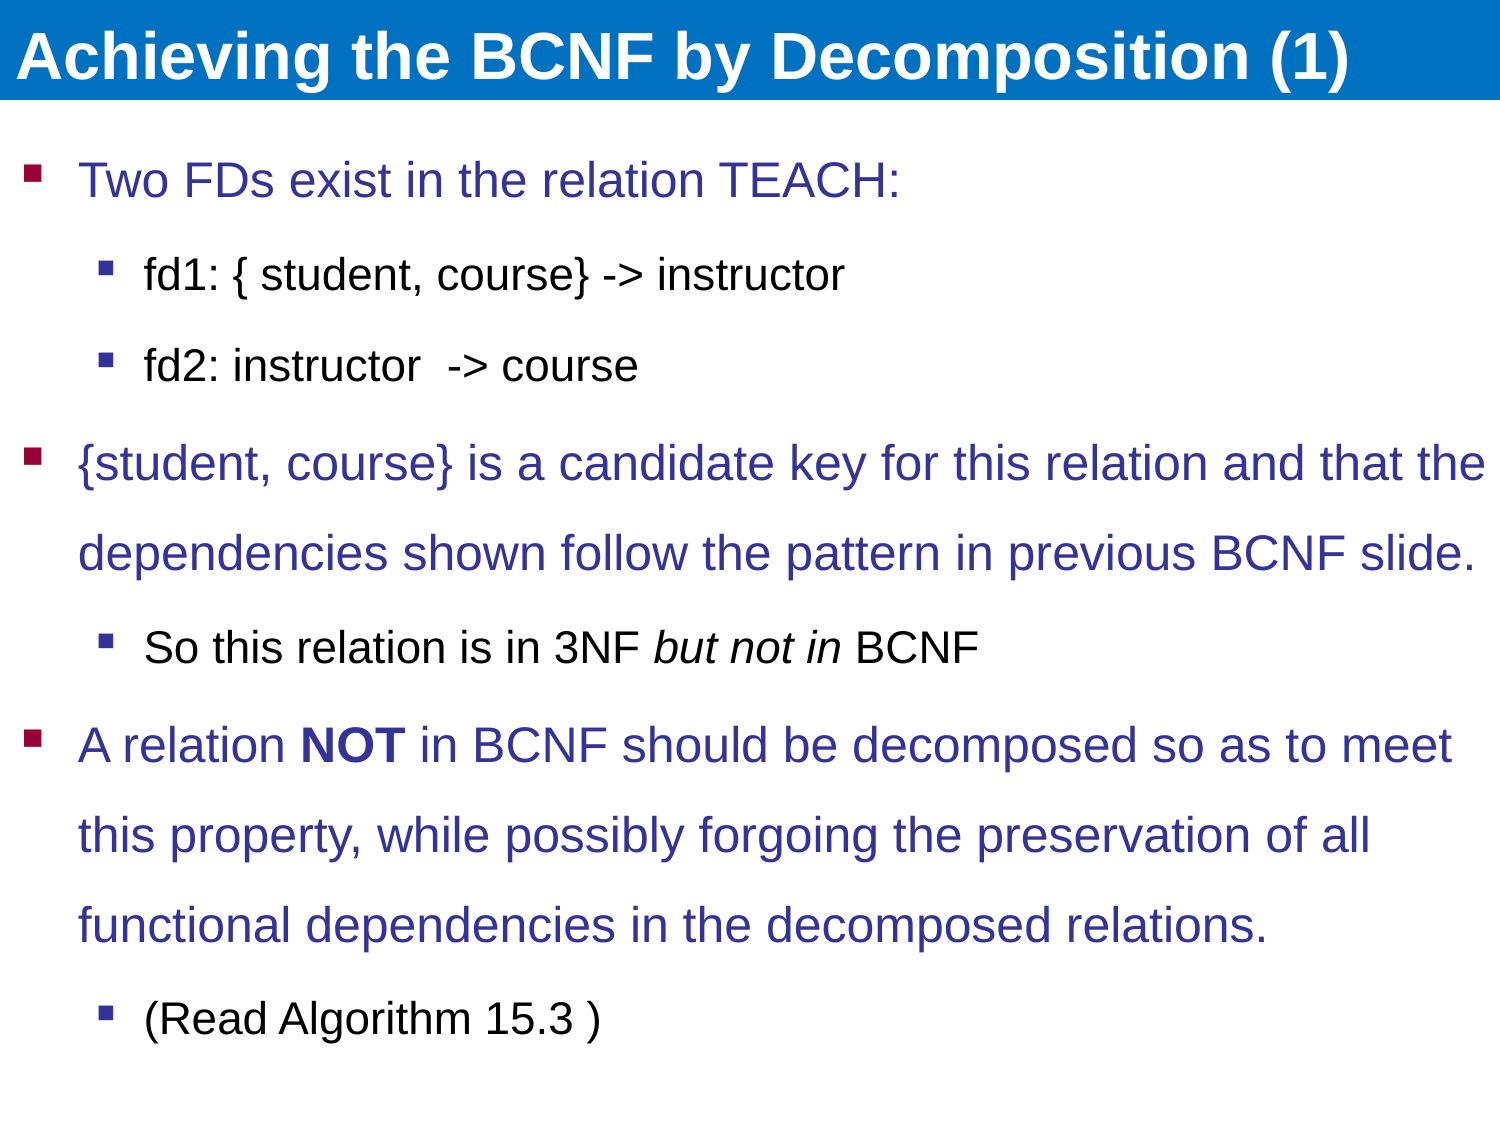

# Achieving the BCNF by Decomposition (1)
Two FDs exist in the relation TEACH:
fd1: { student, course} -> instructor
fd2: instructor  -> course
{student, course} is a candidate key for this relation and that the dependencies shown follow the pattern in previous BCNF slide.
So this relation is in 3NF but not in BCNF
A relation NOT in BCNF should be decomposed so as to meet this property, while possibly forgoing the preservation of all functional dependencies in the decomposed relations.
(Read Algorithm 15.3 )